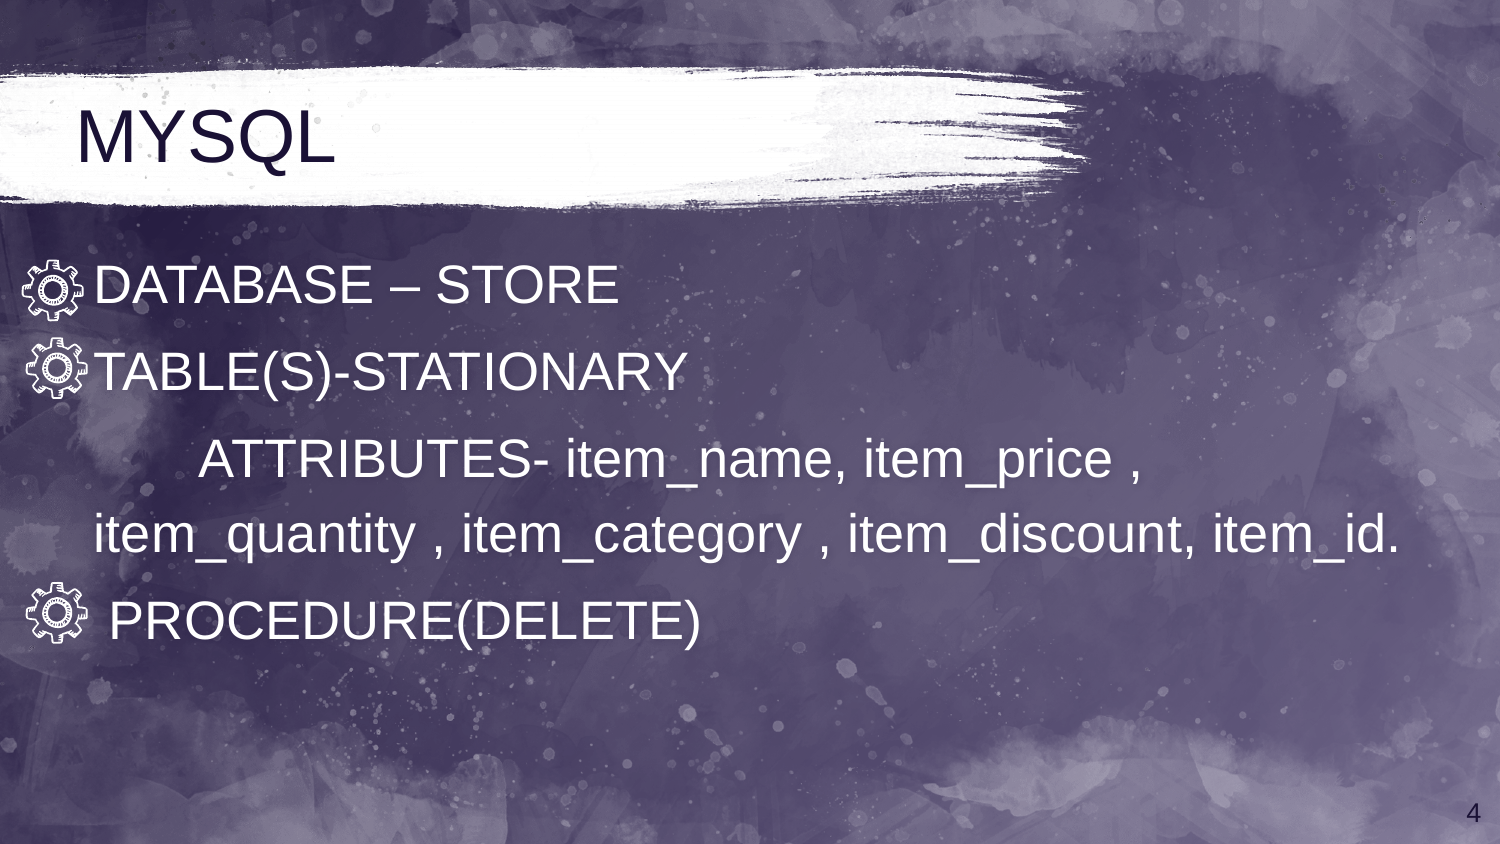

# MYSQL
DATABASE – STORE
TABLE(S)-STATIONARY
       ATTRIBUTES- item_name, item_price , item_quantity , item_category , item_discount, item_id.
 PROCEDURE(DELETE)

4